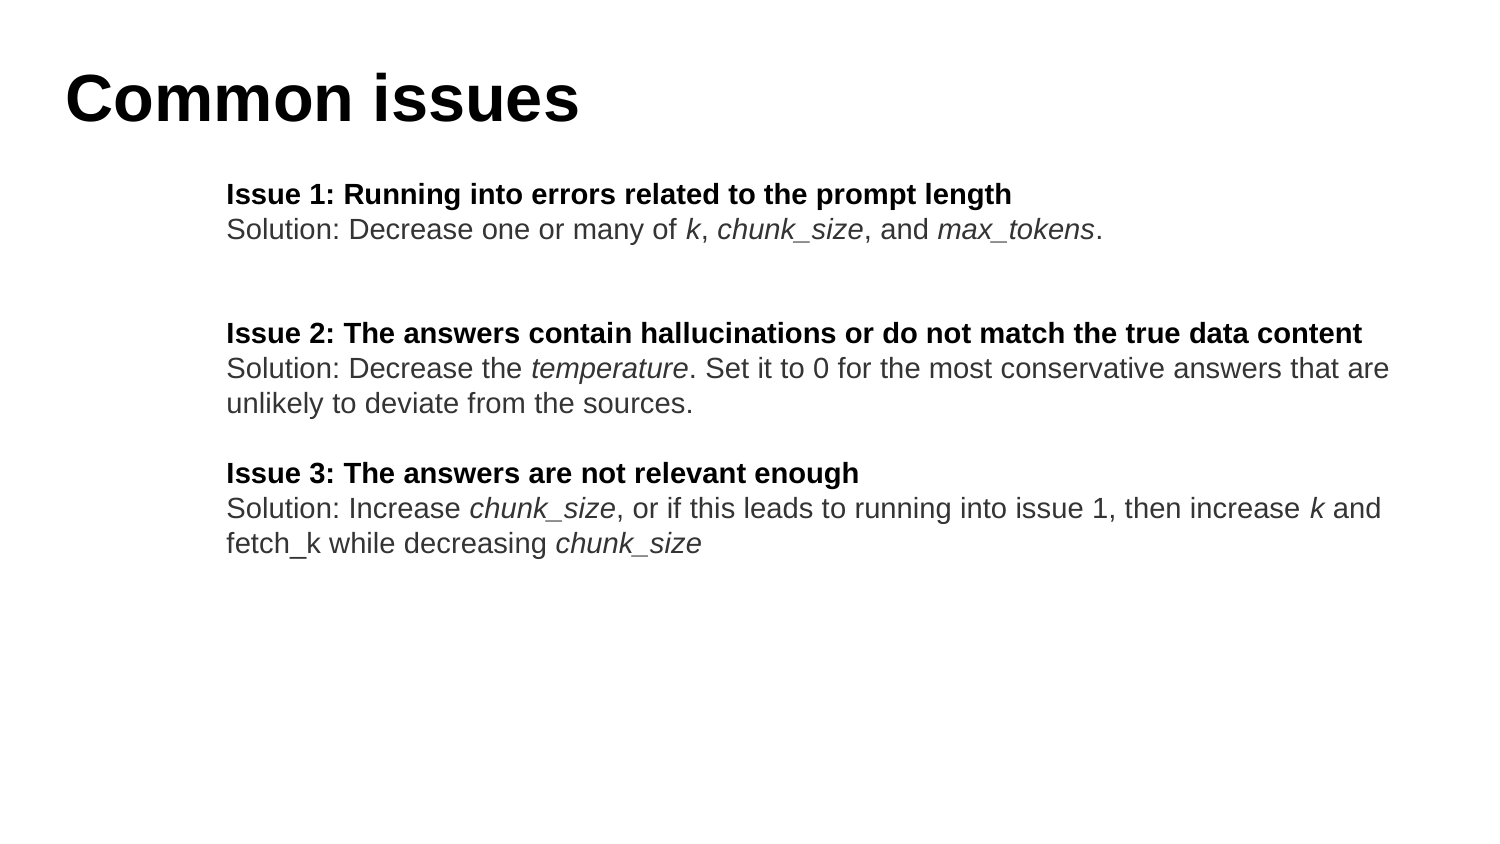

Common issues
Issue 1: Running into errors related to the prompt length
Solution: Decrease one or many of k, chunk_size, and max_tokens.

Issue 2: The answers contain hallucinations or do not match the true data content
Solution: Decrease the temperature. Set it to 0 for the most conservative answers that are unlikely to deviate from the sources.

Issue 3: The answers are not relevant enough
Solution: Increase chunk_size, or if this leads to running into issue 1, then increase k and fetch_k while decreasing chunk_size